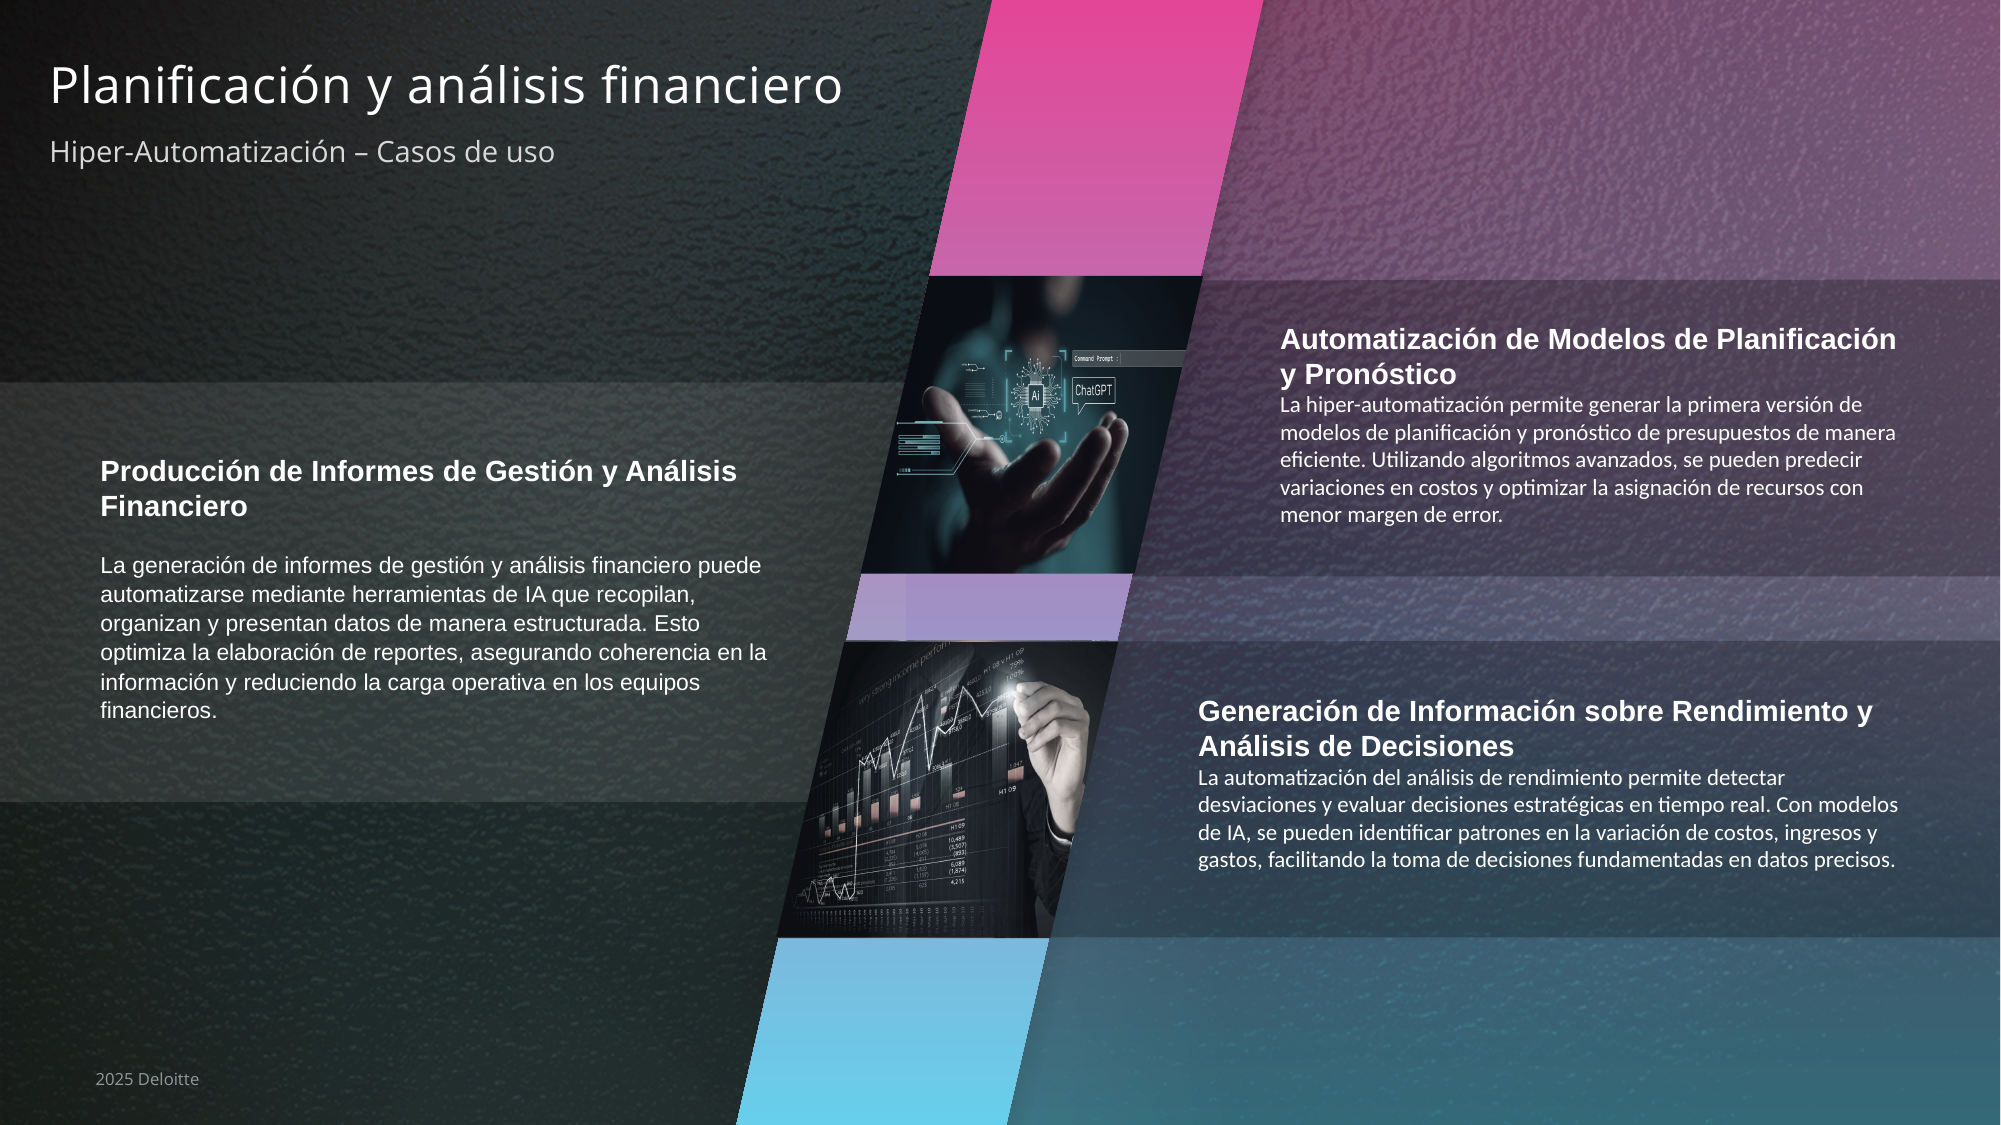

| Planificación y análisis financiero Hiper-Automatización – Casos de uso |
| --- |

Automatización de Modelos de Planificación y Pronóstico
La hiper-automatización permite generar la primera versión de modelos de planificación y pronóstico de presupuestos de manera eficiente. Utilizando algoritmos avanzados, se pueden predecir variaciones en costos y optimizar la asignación de recursos con menor margen de error.

Producción de Informes de Gestión y Análisis Financiero

La generación de informes de gestión y análisis financiero puede automatizarse mediante herramientas de IA que recopilan, organizan y presentan datos de manera estructurada. Esto optimiza la elaboración de reportes, asegurando coherencia en la información y reduciendo la carga operativa en los equipos financieros.

Generación de Información sobre Rendimiento y Análisis de Decisiones
La automatización del análisis de rendimiento permite detectar desviaciones y evaluar decisiones estratégicas en tiempo real. Con modelos de IA, se pueden identificar patrones en la variación de costos, ingresos y gastos, facilitando la toma de decisiones fundamentadas en datos precisos.